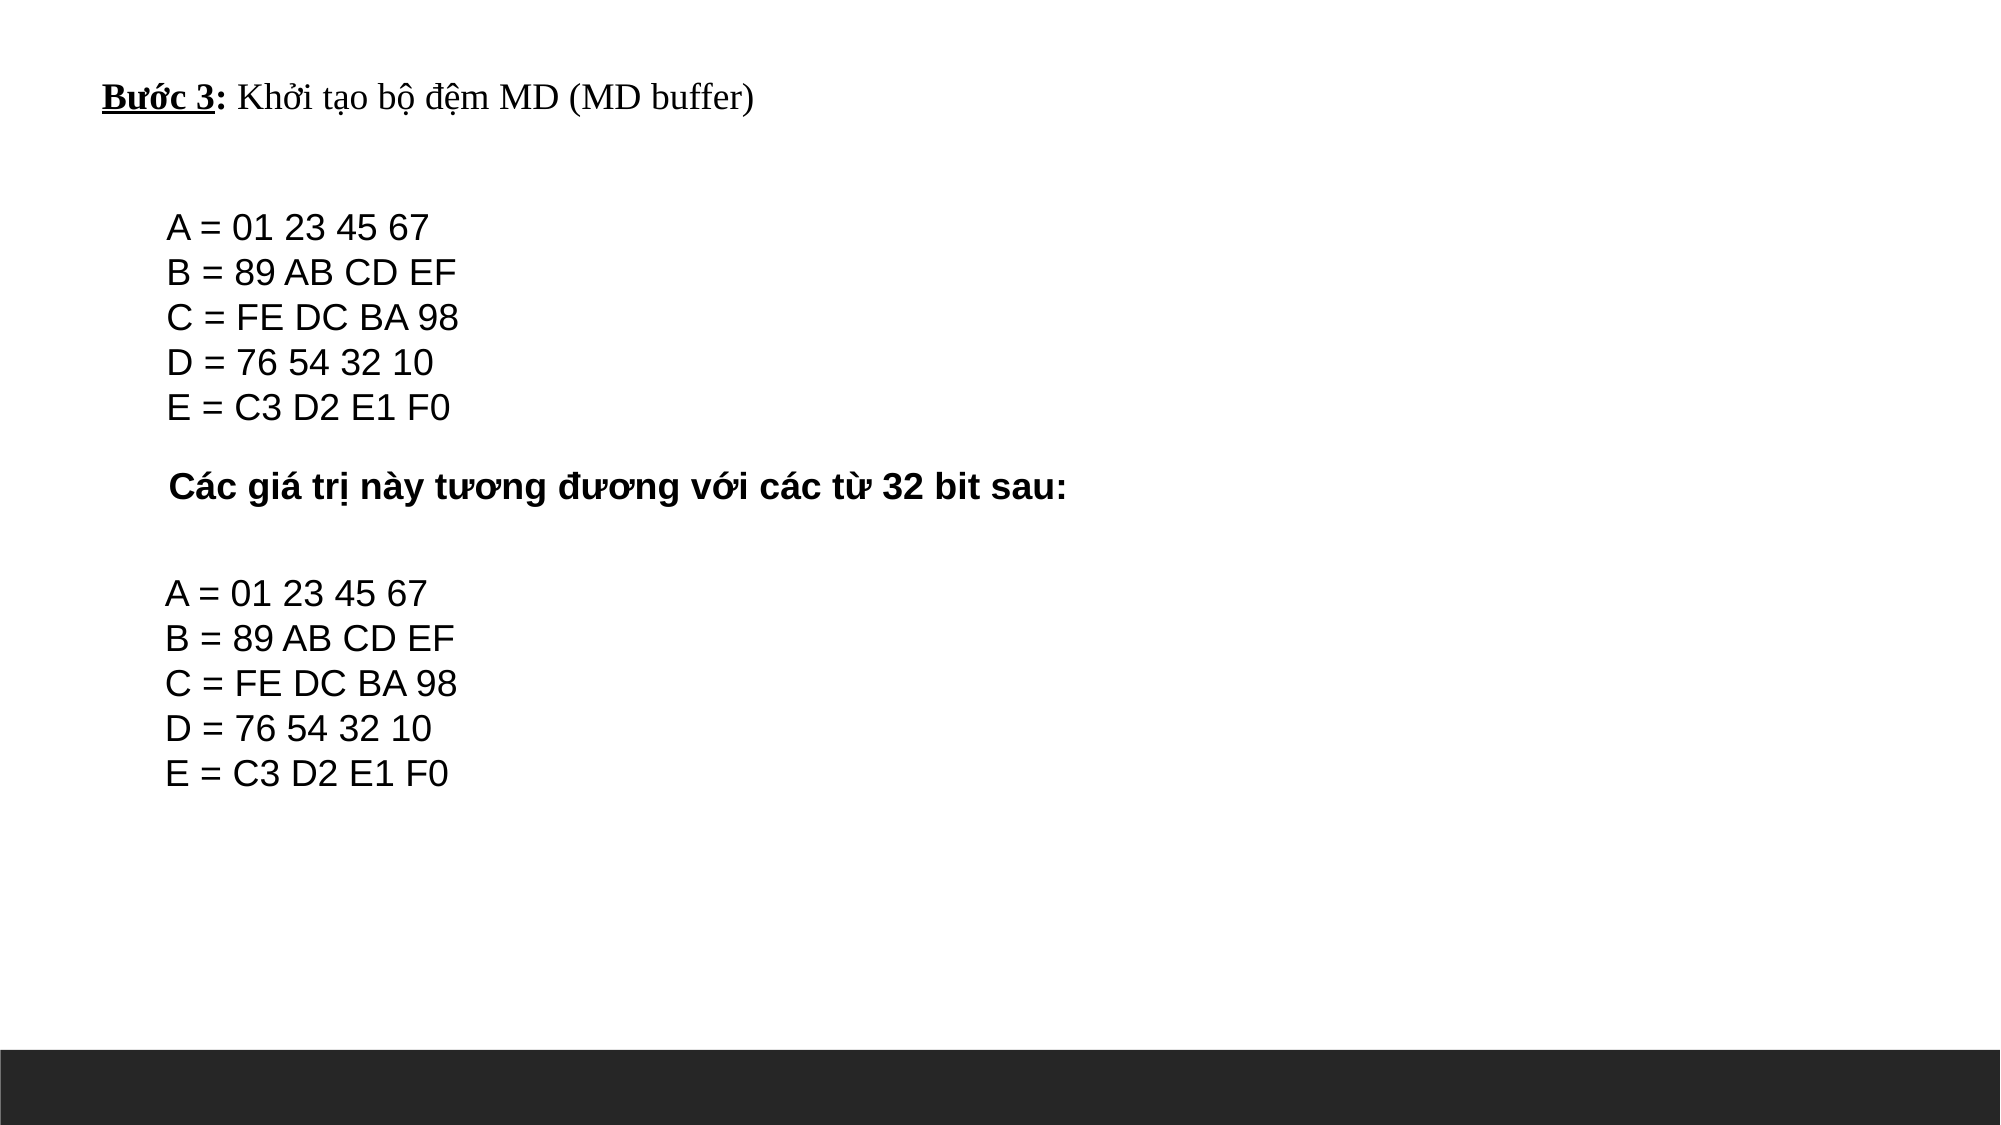

Bước 3: Khởi tạo bộ đệm MD (MD buffer)
A = 01 23 45 67
B = 89 AB CD EF
C = FE DC BA 98
D = 76 54 32 10
E = C3 D2 E1 F0

Các giá trị này tương đương với các từ 32 bit sau:

A = 01 23 45 67
B = 89 AB CD EF
C = FE DC BA 98
D = 76 54 32 10
E = C3 D2 E1 F0